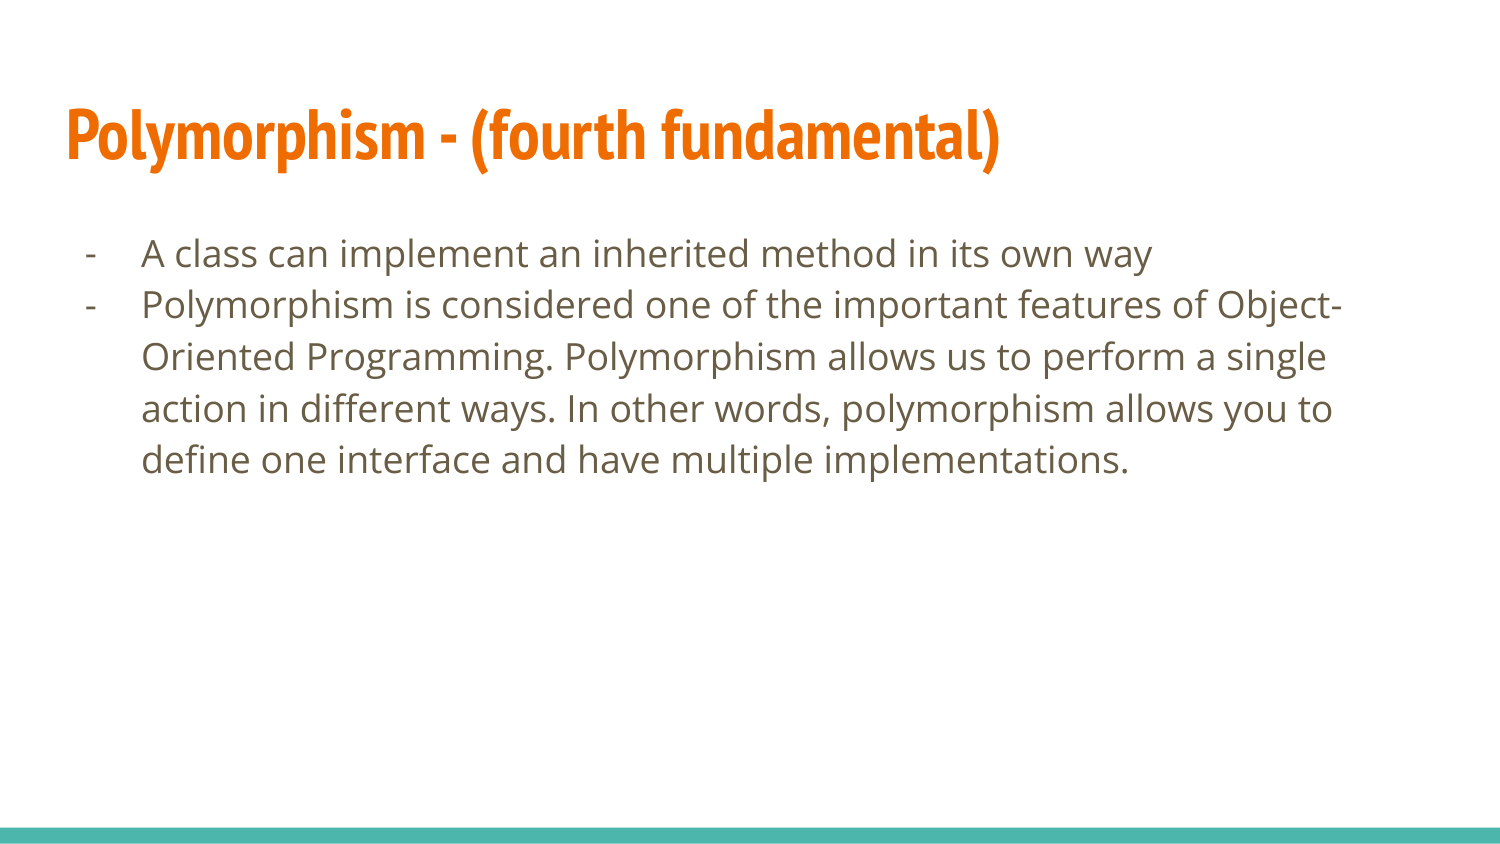

# Polymorphism - (fourth fundamental)
A class can implement an inherited method in its own way
Polymorphism is considered one of the important features of Object-Oriented Programming. Polymorphism allows us to perform a single action in different ways. In other words, polymorphism allows you to define one interface and have multiple implementations.